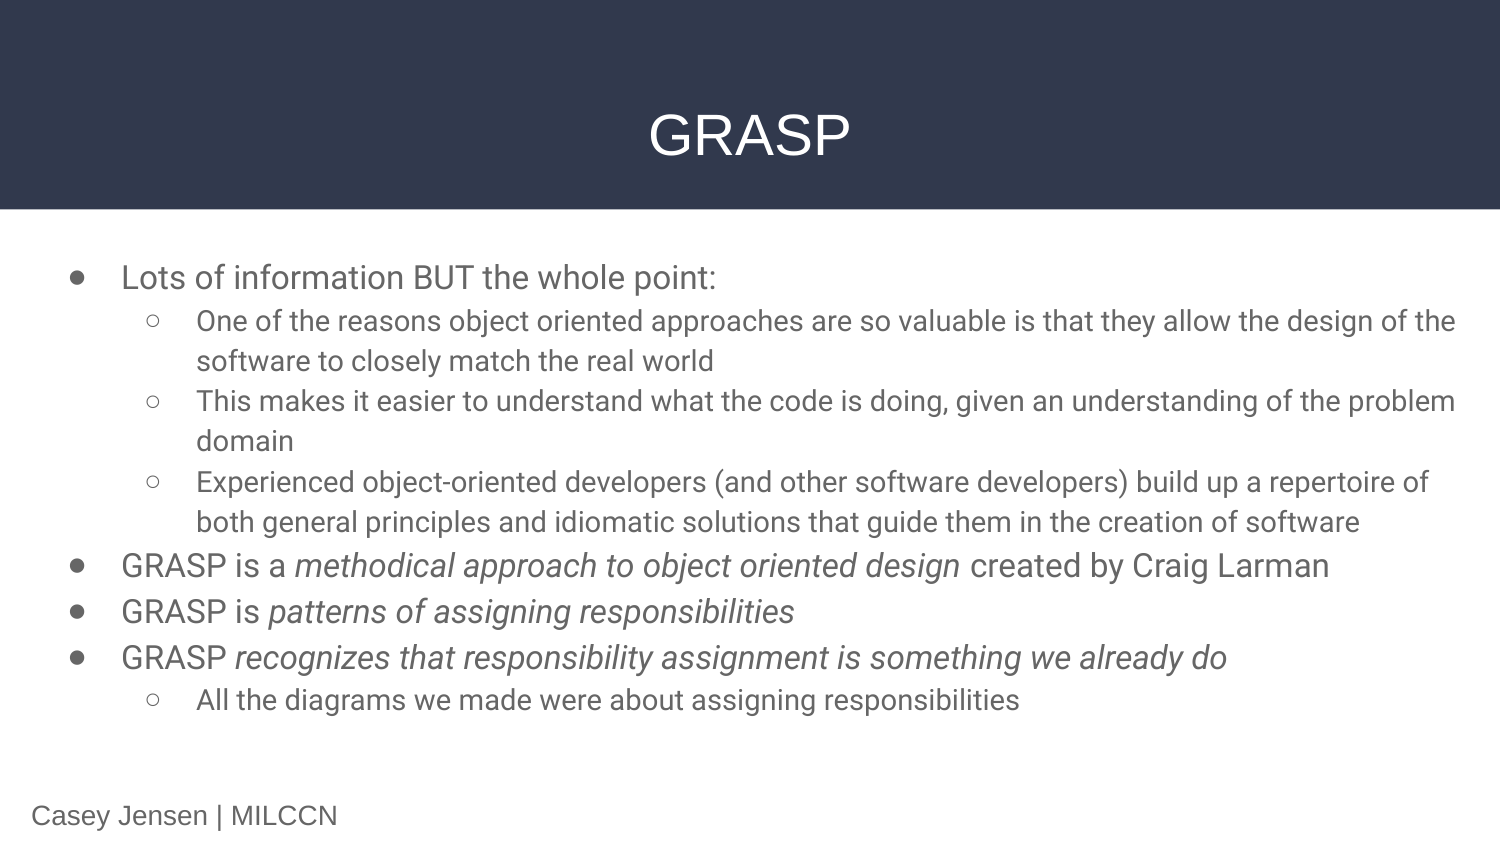

# GRASP
Lots of information BUT the whole point:
One of the reasons object oriented approaches are so valuable is that they allow the design of the software to closely match the real world
This makes it easier to understand what the code is doing, given an understanding of the problem domain
Experienced object-oriented developers (and other software developers) build up a repertoire of both general principles and idiomatic solutions that guide them in the creation of software
GRASP is a methodical approach to object oriented design created by Craig Larman
GRASP is patterns of assigning responsibilities
GRASP recognizes that responsibility assignment is something we already do
All the diagrams we made were about assigning responsibilities
Casey Jensen | MILCCN